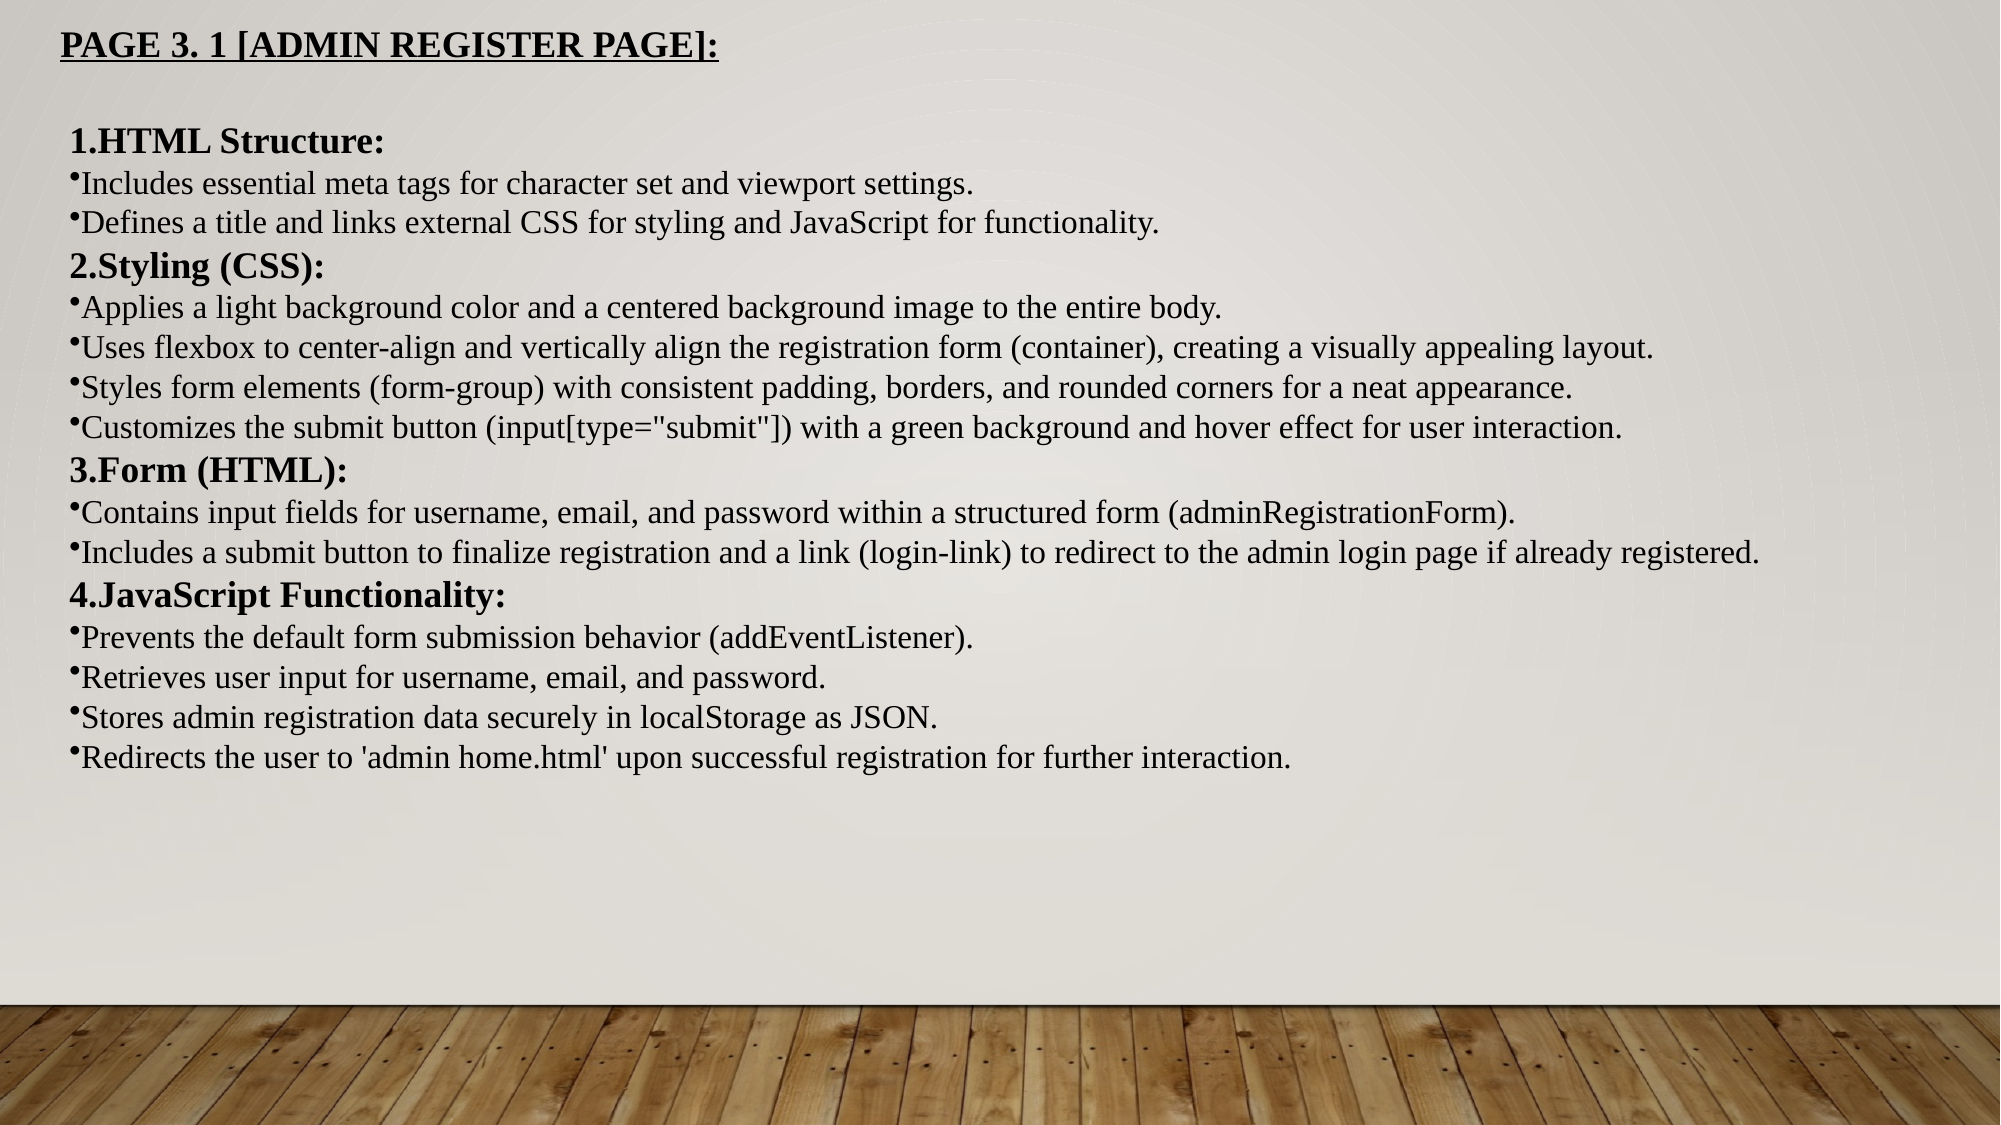

PAGE 3. 1 [ADMIN REGISTER PAGE]:

1.HTML Structure:
Includes essential meta tags for character set and viewport settings.
Defines a title and links external CSS for styling and JavaScript for functionality.
2.Styling (CSS):
Applies a light background color and a centered background image to the entire body.
Uses flexbox to center-align and vertically align the registration form (container), creating a visually appealing layout.
Styles form elements (form-group) with consistent padding, borders, and rounded corners for a neat appearance.
Customizes the submit button (input[type="submit"]) with a green background and hover effect for user interaction.
3.Form (HTML):
Contains input fields for username, email, and password within a structured form (adminRegistrationForm).
Includes a submit button to finalize registration and a link (login-link) to redirect to the admin login page if already registered.
4.JavaScript Functionality:
Prevents the default form submission behavior (addEventListener).
Retrieves user input for username, email, and password.
Stores admin registration data securely in localStorage as JSON.
Redirects the user to 'admin home.html' upon successful registration for further interaction.